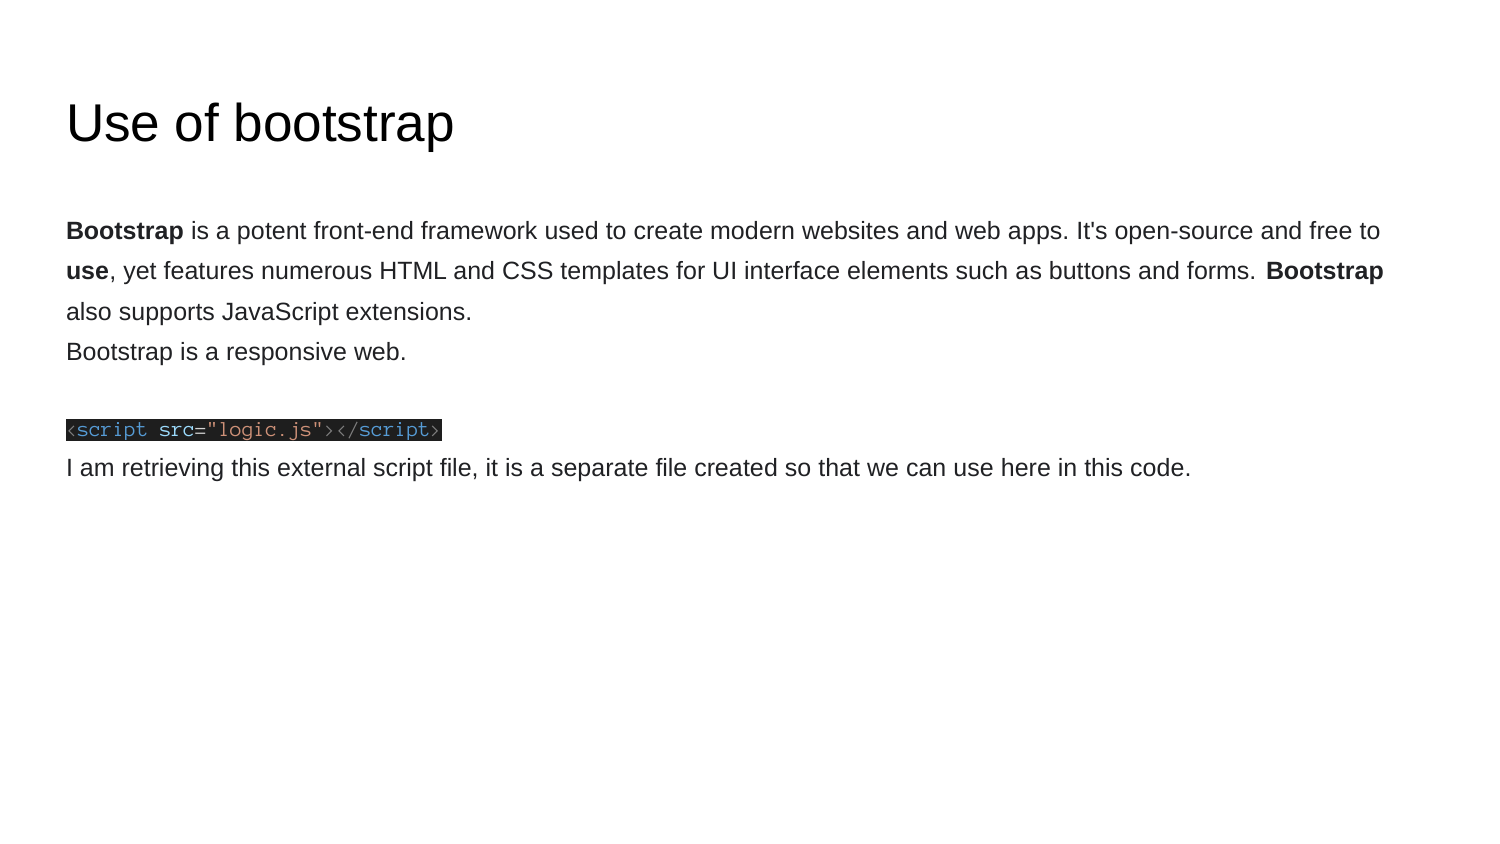

# Use of bootstrap
Bootstrap is a potent front-end framework used to create modern websites and web apps. It's open-source and free to use, yet features numerous HTML and CSS templates for UI interface elements such as buttons and forms. Bootstrap also supports JavaScript extensions.
Bootstrap is a responsive web.

<script src="logic.js"></script>
I am retrieving this external script file, it is a separate file created so that we can use here in this code.